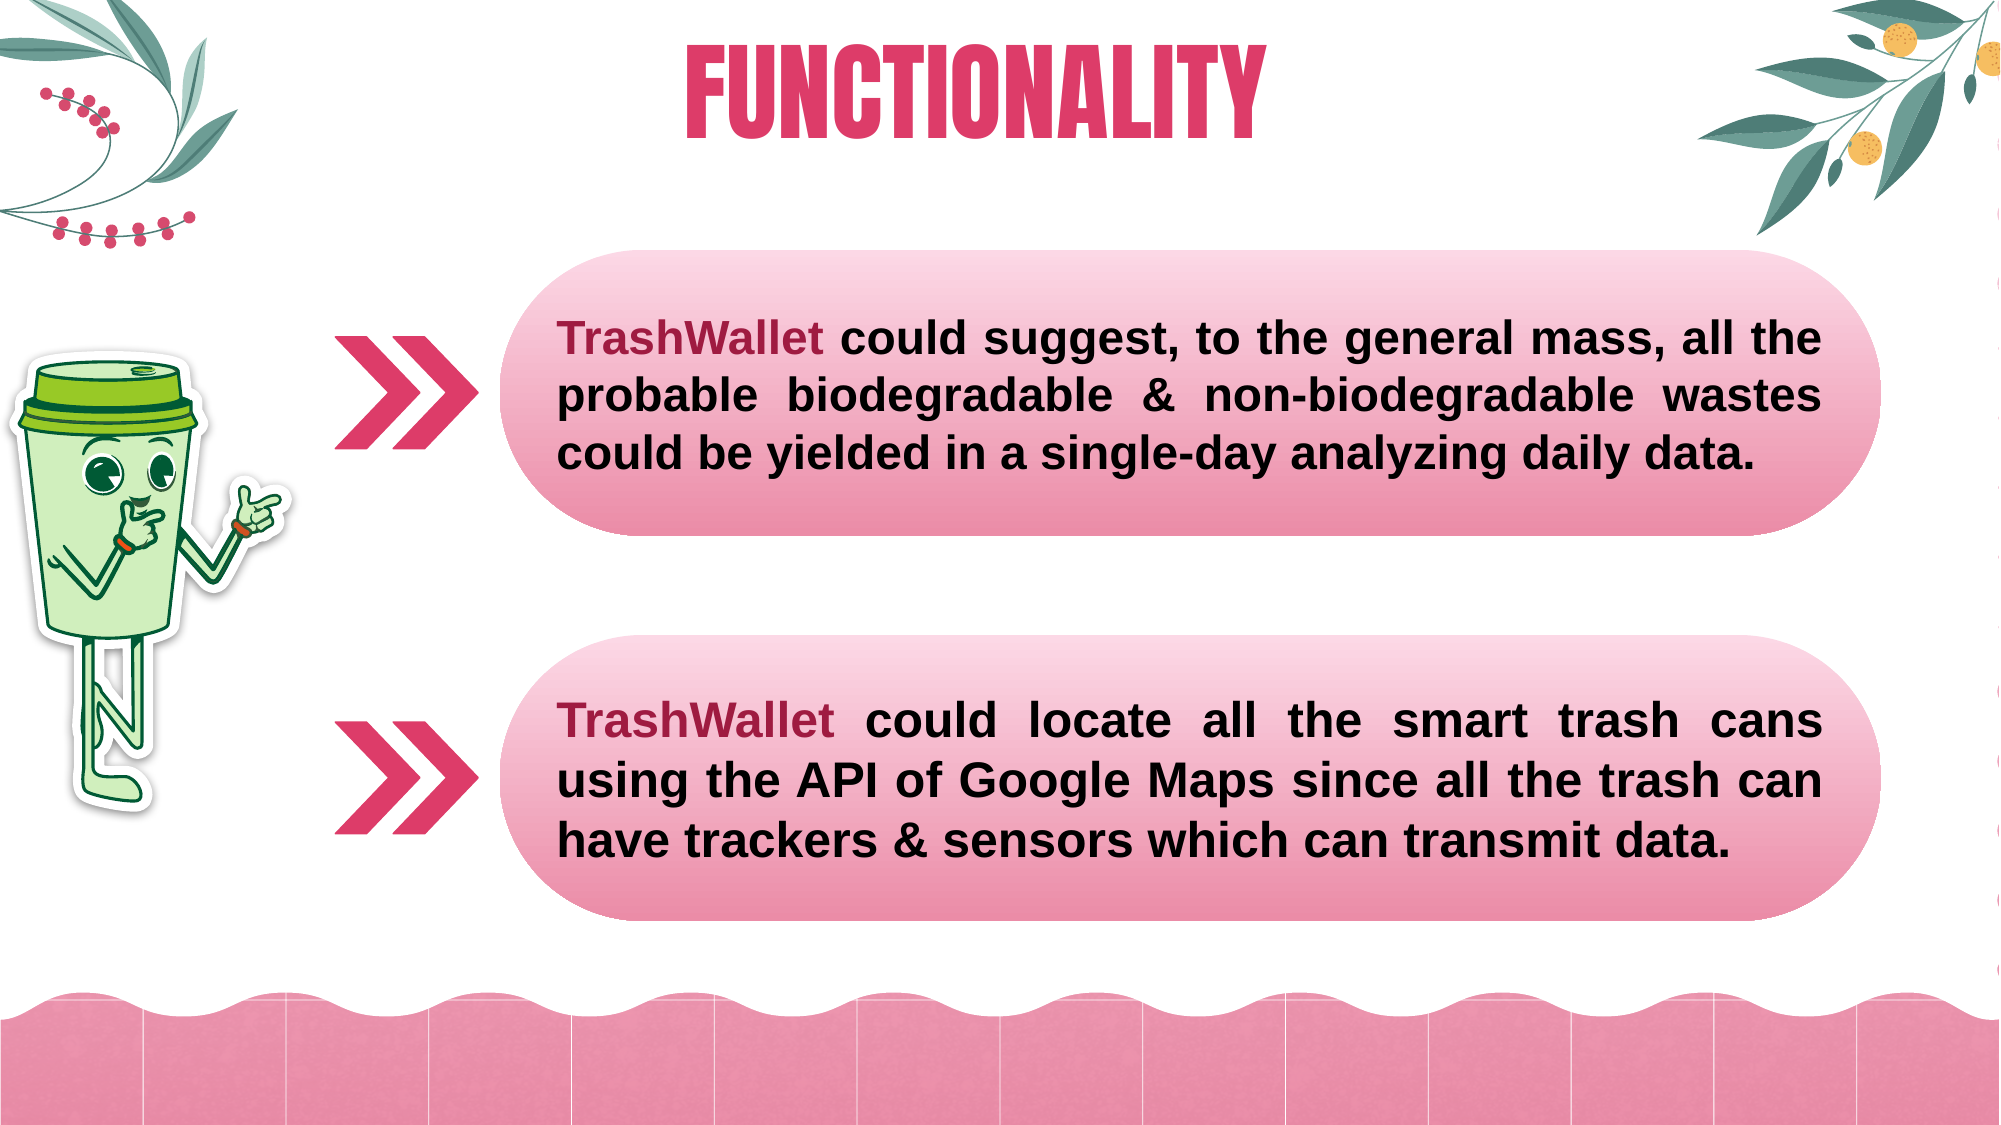

FUNCTIONALITY
TrashWallet could suggest, to the general mass, all the probable biodegradable & non-biodegradable wastes could be yielded in a single-day analyzing daily data.

TrashWallet could locate all the smart trash cans using the API of Google Maps since all the trash can have trackers & sensors which can transmit data.